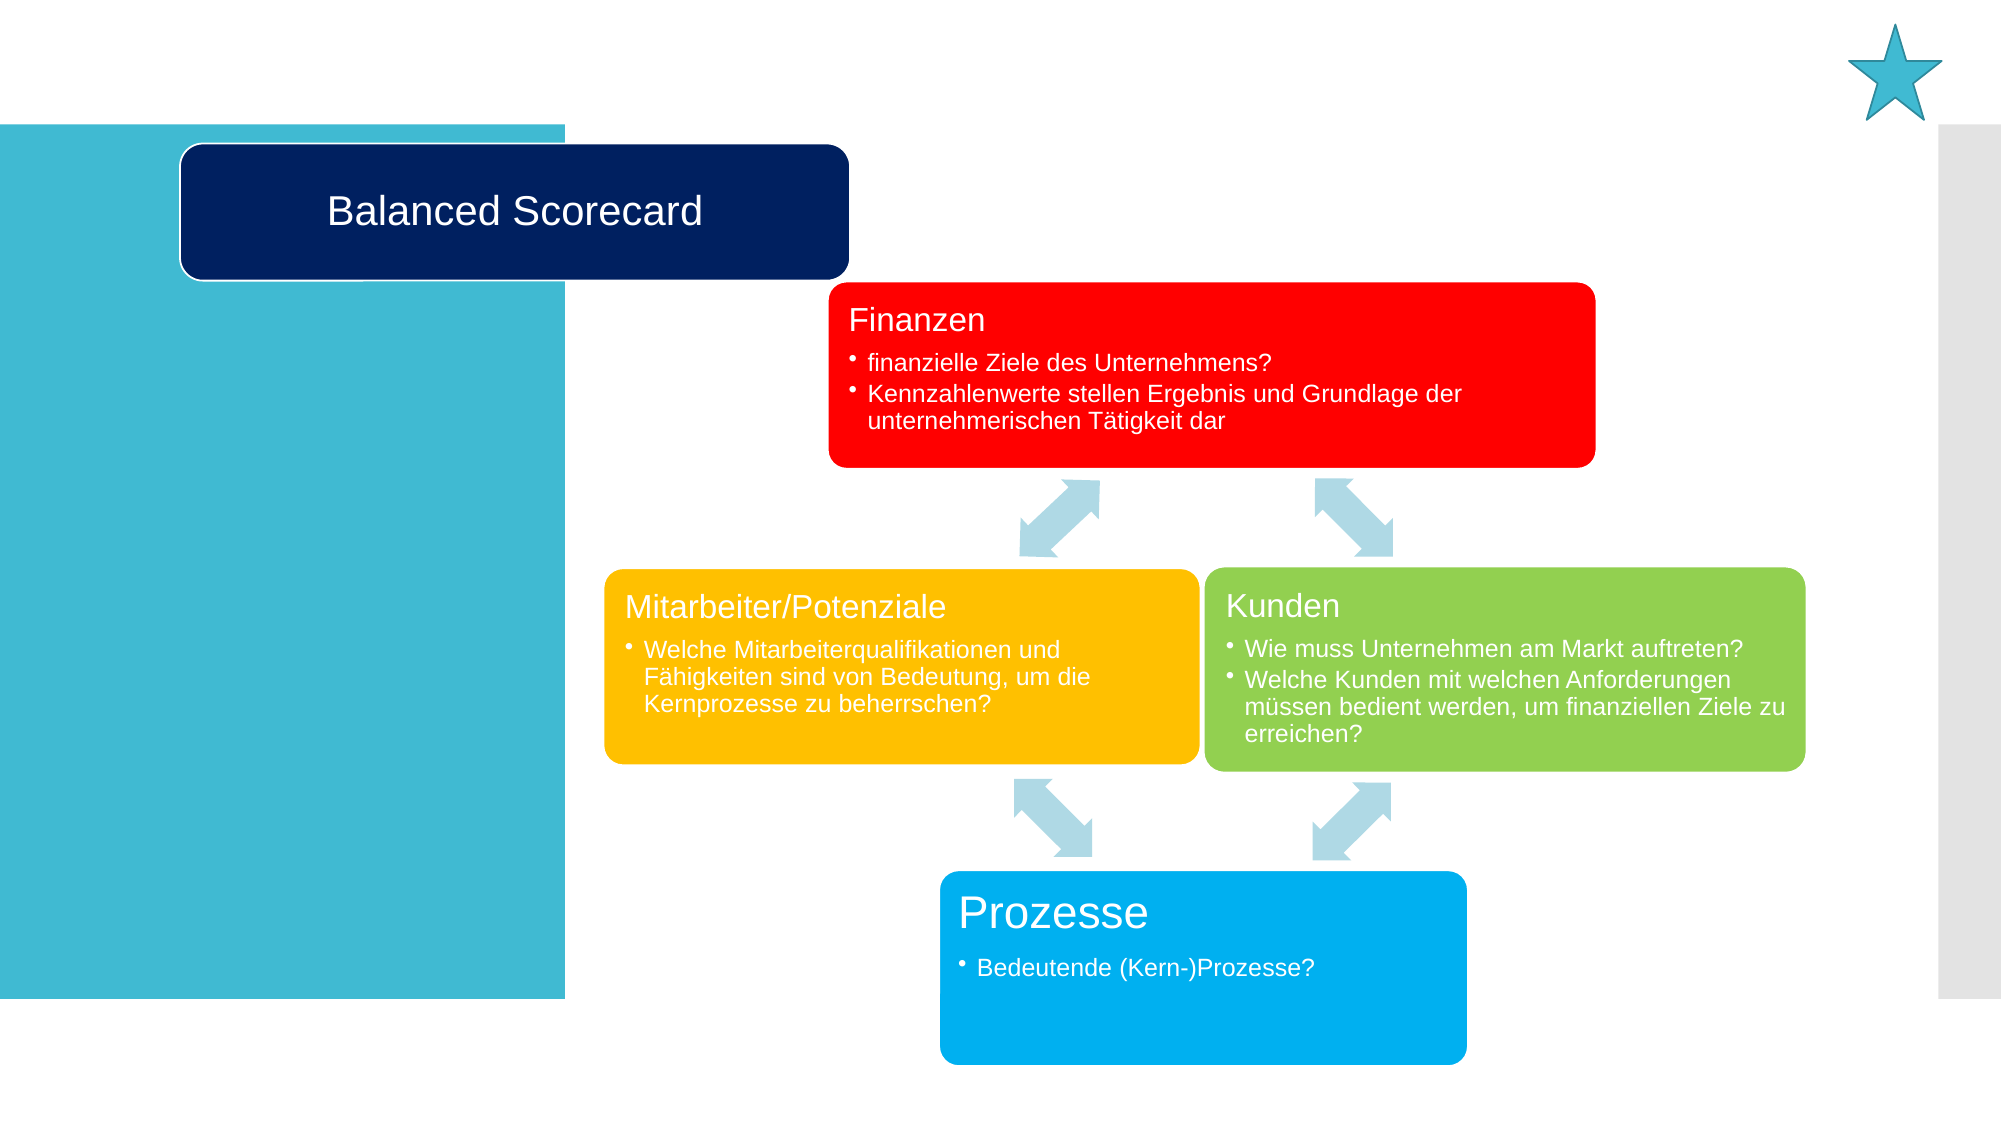

Balanced Scorecard
#
Finanzen
finanzielle Ziele des Unternehmens?
Kennzahlenwerte stellen Ergebnis und Grundlage der unternehmerischen Tätigkeit dar

Kunden
Wie muss Unternehmen am Markt auftreten?
Welche Kunden mit welchen Anforderungen müssen bedient werden, um finanziellen Ziele zu erreichen?

Prozesse
Bedeutende (Kern-)Prozesse?

Mitarbeiter/Potenziale
Welche Mitarbeiterqualifikationen und Fähigkeiten sind von Bedeutung, um die Kernprozesse zu beherrschen?